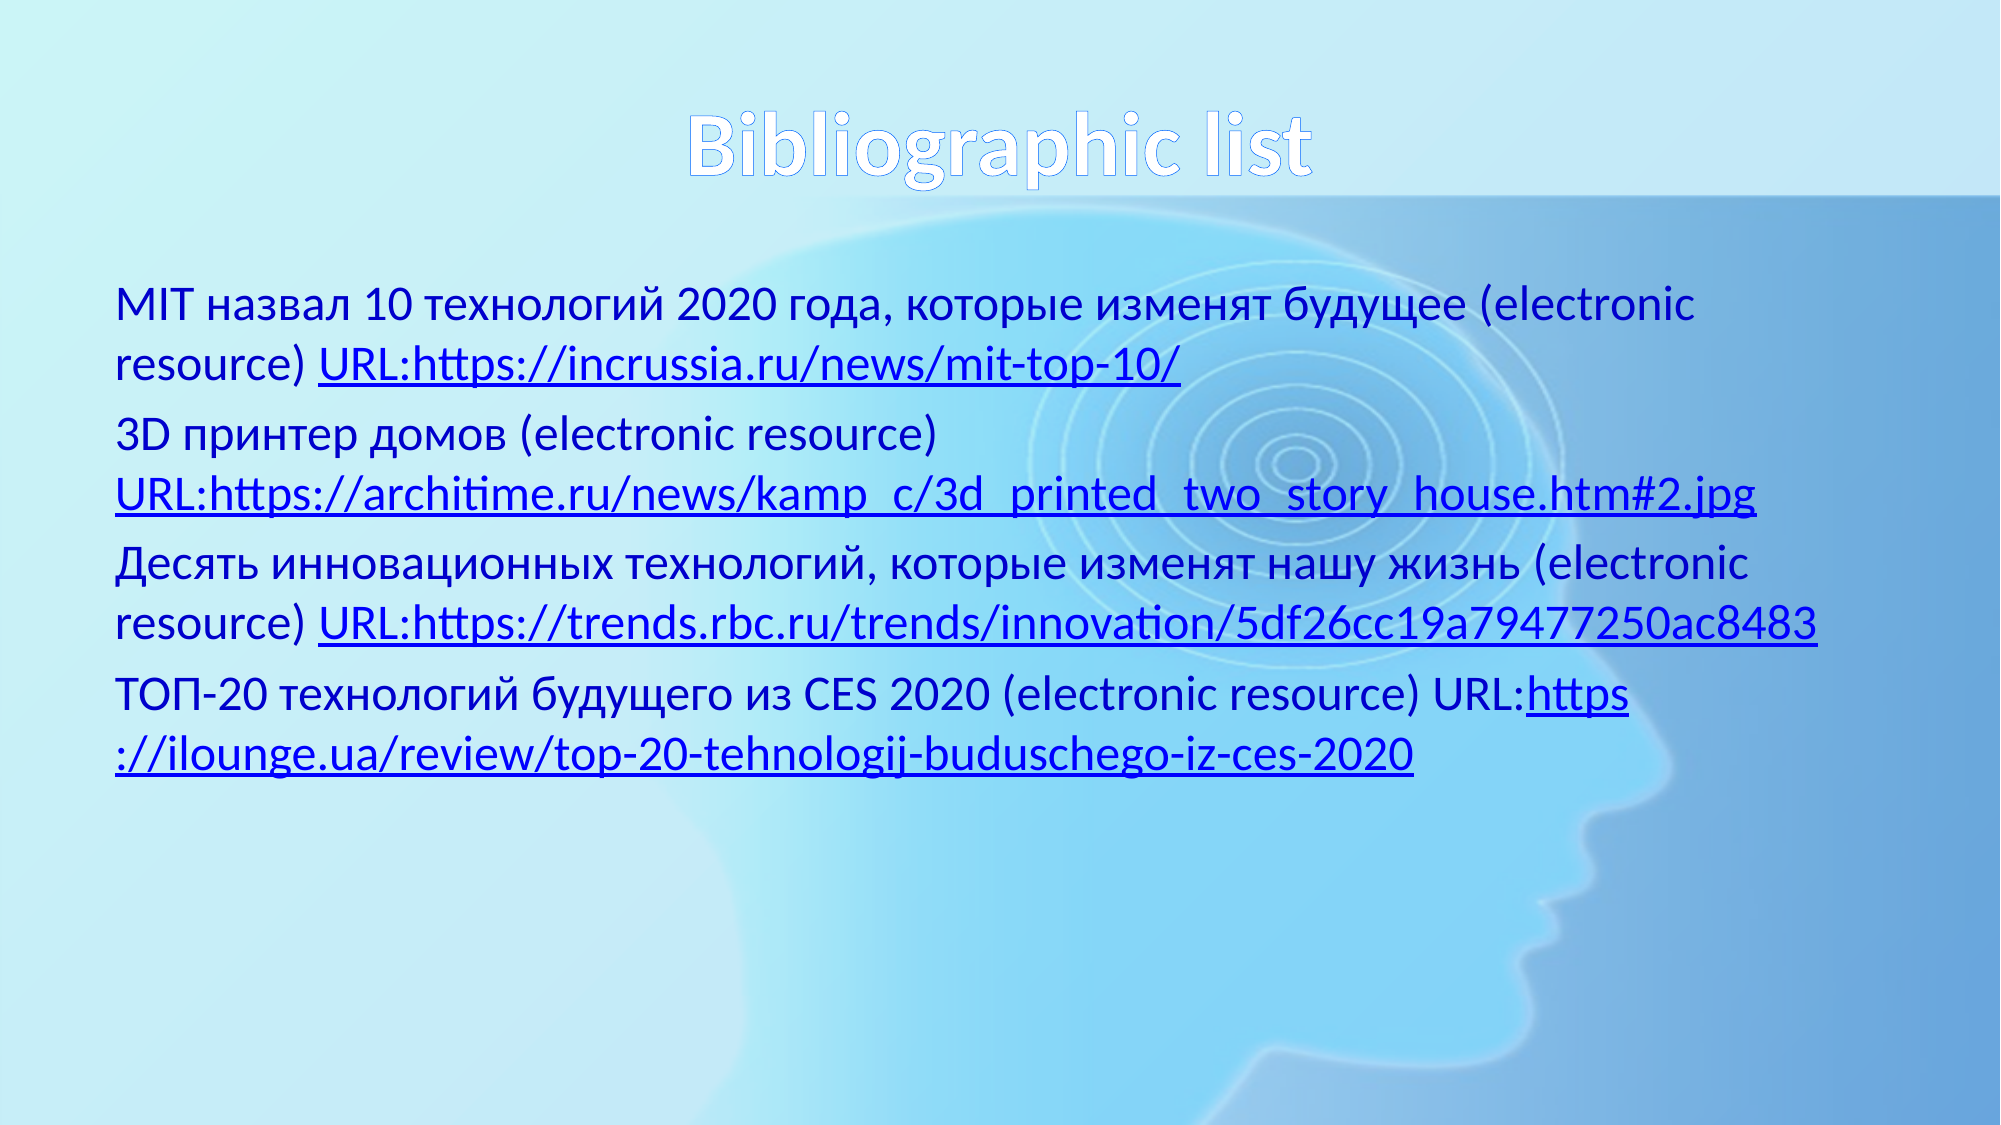

# Bibliographic list
MIT назвал 10 технологий 2020 года, которые изменят будущее (electronic resource) URL:https://incrussia.ru/news/mit-top-10/
3D принтер домов (electronic resource) URL:https://architime.ru/news/kamp_c/3d_printed_two_story_house.htm#2.jpg
Десять инновационных технологий, которые изменят нашу жизнь (electronic resource) URL:https://trends.rbc.ru/trends/innovation/5df26cc19a79477250ac8483
ТОП-20 технологий будущего из CES 2020 (electronic resource) URL:https://ilounge.ua/review/top-20-tehnologij-buduschego-iz-ces-2020